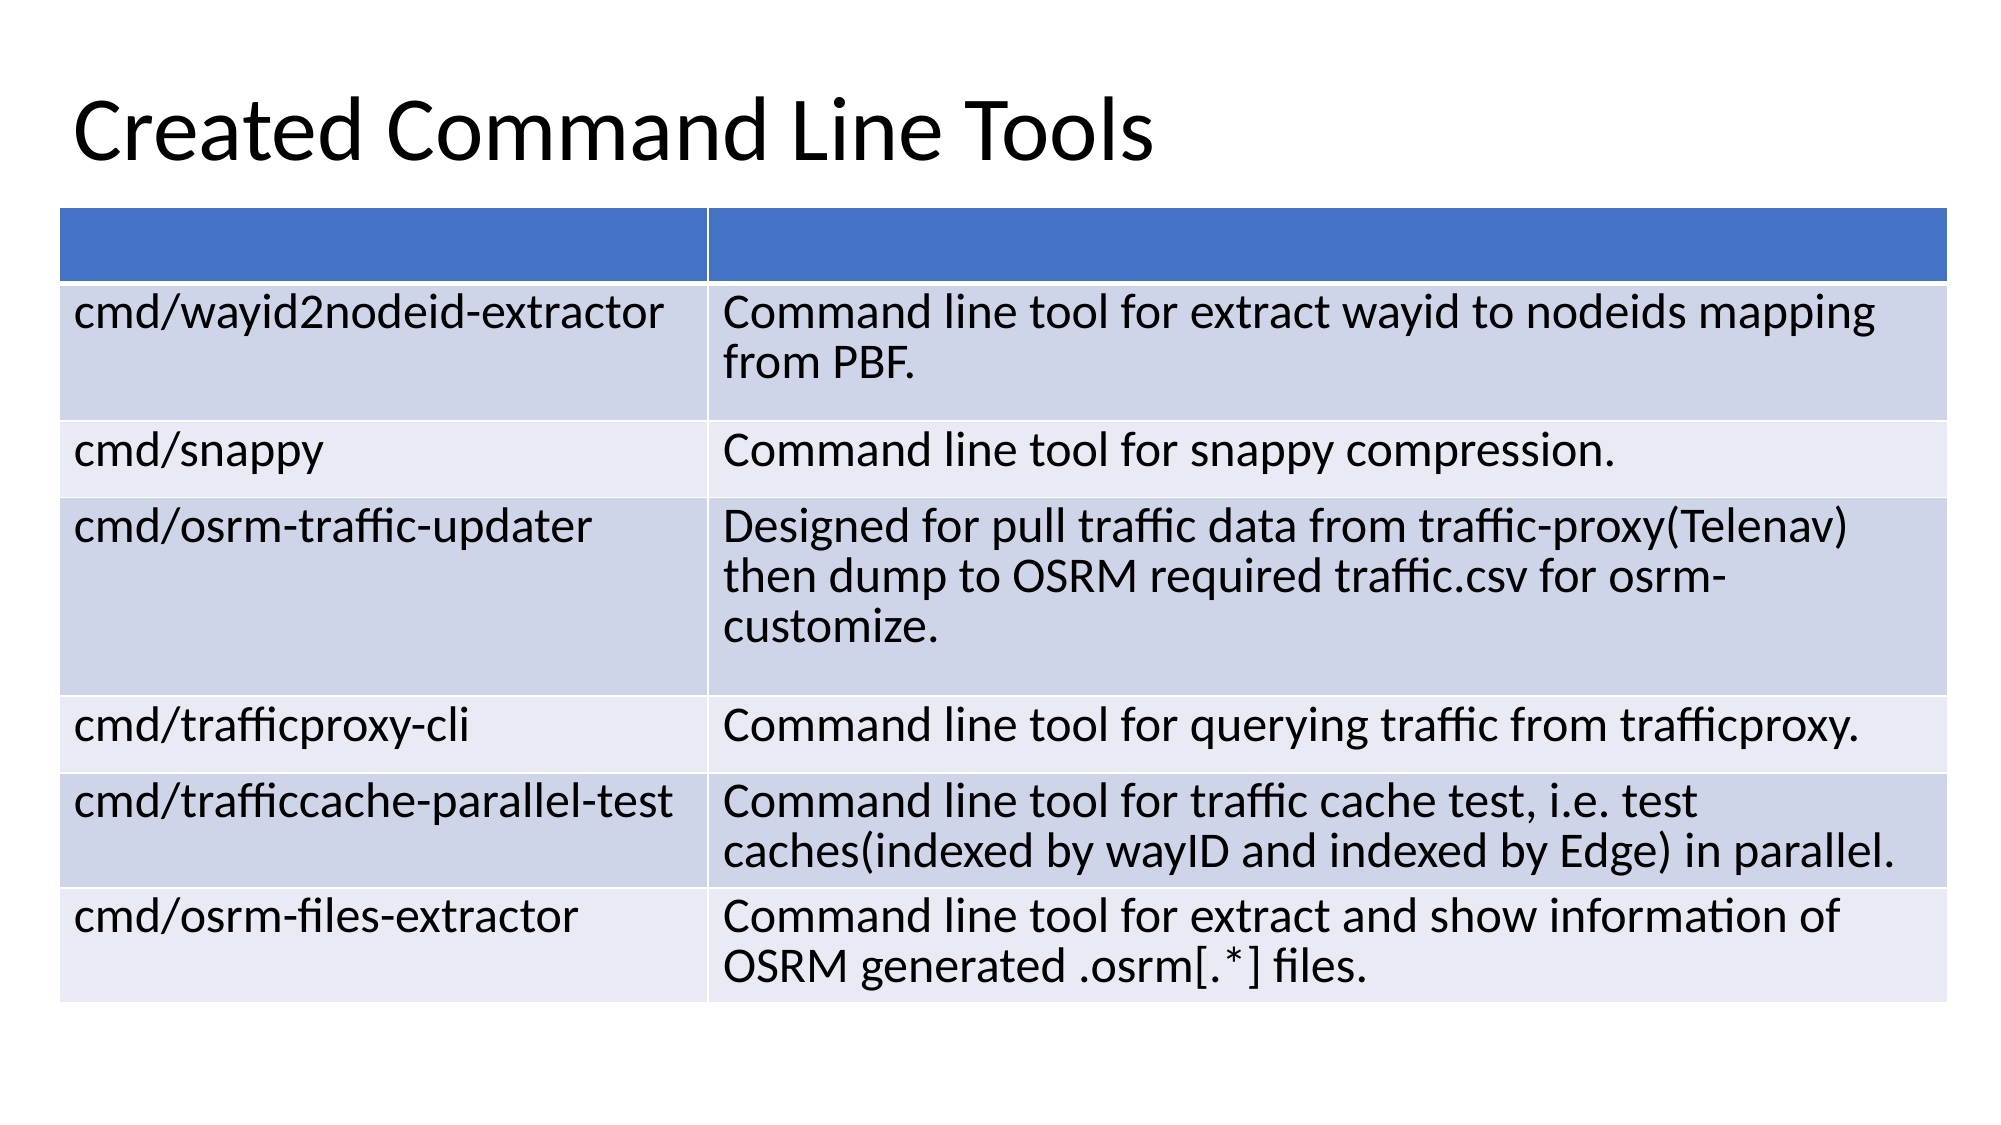

# Created Command Line Tools

|  |  |
| --- | --- |
| cmd/wayid2nodeid-extractor | Command line tool for extract wayid to nodeids mapping from PBF. |
| cmd/snappy | Command line tool for snappy compression. |
| cmd/osrm-traffic-updater | Designed for pull traffic data from traffic-proxy(Telenav) then dump to OSRM required traffic.csv for osrm-customize. |
| cmd/trafficproxy-cli | Command line tool for querying traffic from trafficproxy. |
| cmd/trafficcache-parallel-test | Command line tool for traffic cache test, i.e. test caches(indexed by wayID and indexed by Edge) in parallel. |
| cmd/osrm-files-extractor | Command line tool for extract and show information of OSRM generated .osrm[.\*] files. |